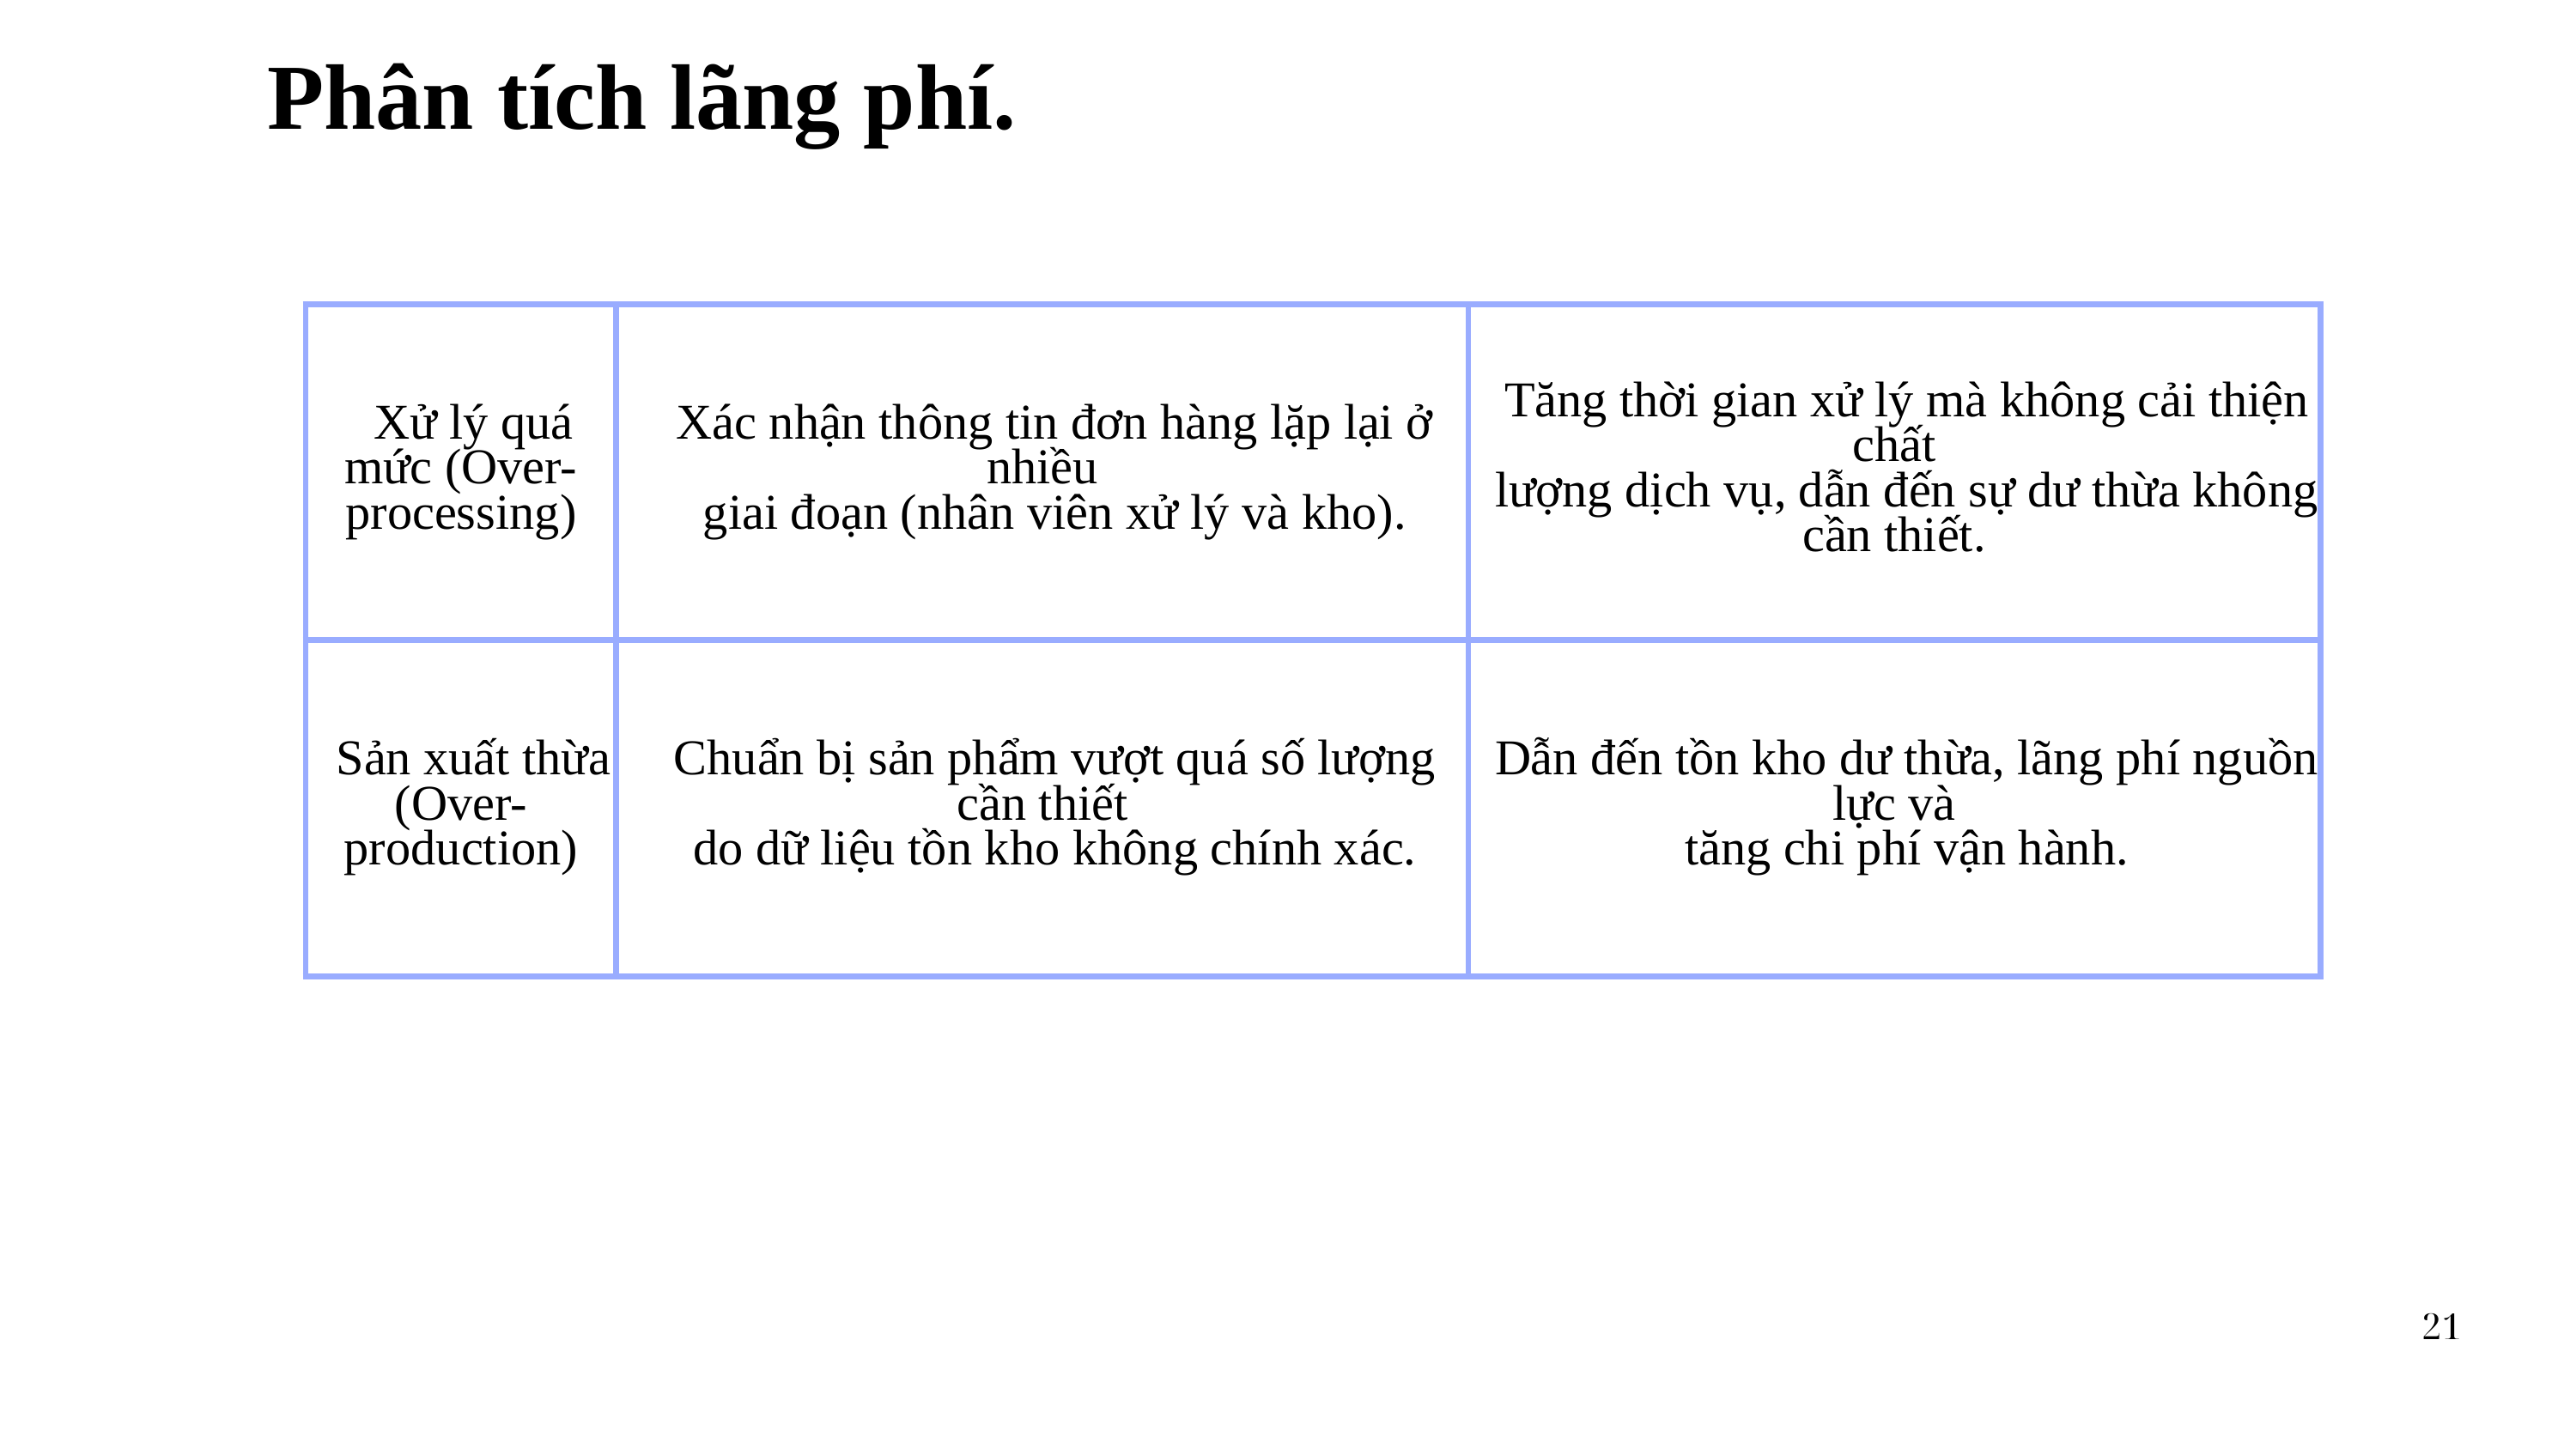

Phân tích lãng phí.
| Xử lý quá mức (Over-processing) | Xác nhận thông tin đơn hàng lặp lại ở nhiều giai đoạn (nhân viên xử lý và kho). | Tăng thời gian xử lý mà không cải thiện chất lượng dịch vụ, dẫn đến sự dư thừa không cần thiết. |
| --- | --- | --- |
| Sản xuất thừa (Over-production) | Chuẩn bị sản phẩm vượt quá số lượng cần thiết do dữ liệu tồn kho không chính xác. | Dẫn đến tồn kho dư thừa, lãng phí nguồn lực và tăng chi phí vận hành. |
21